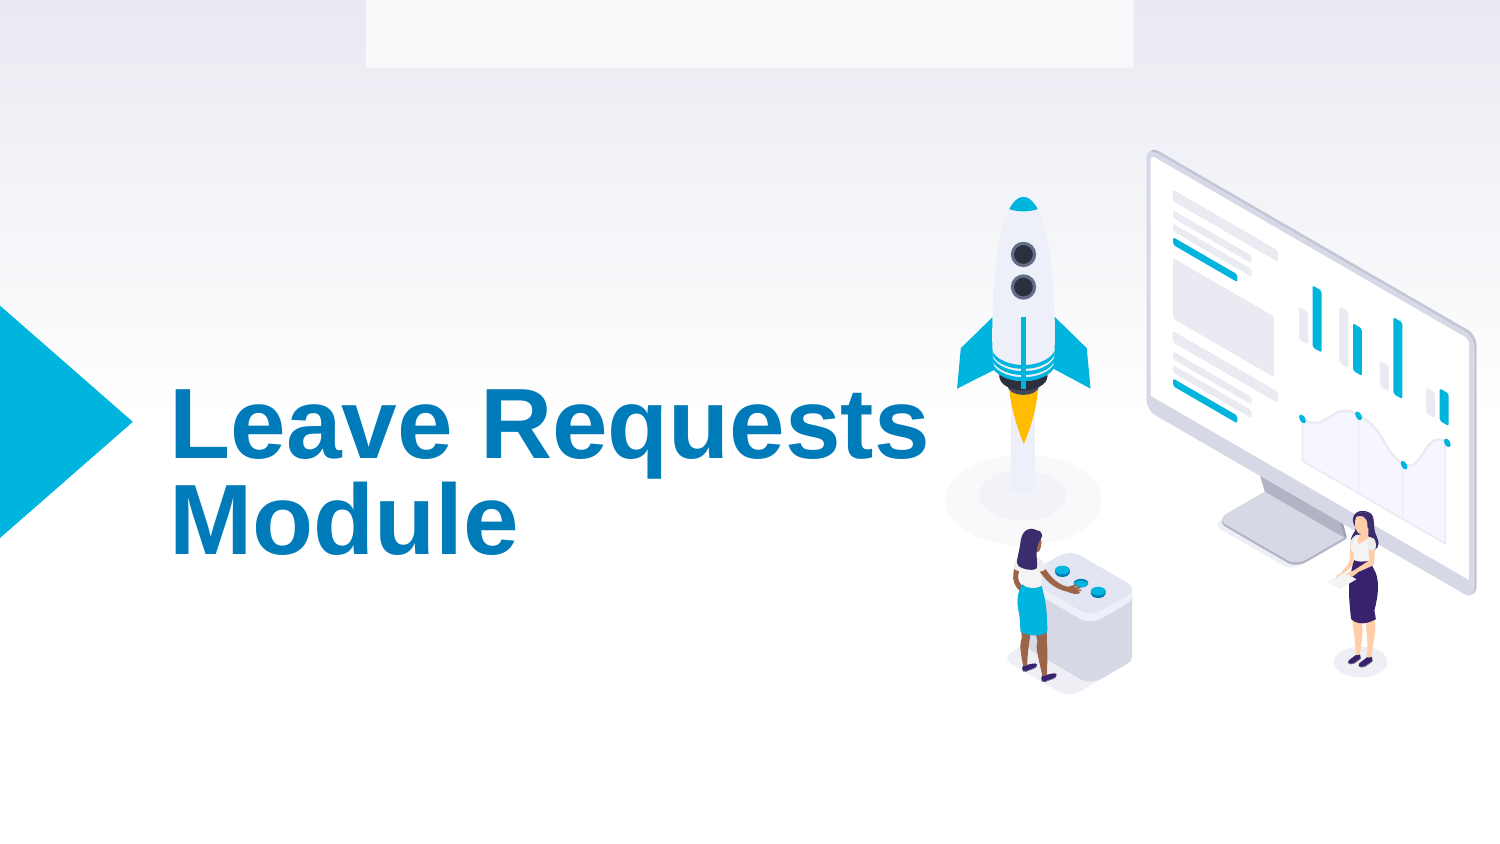

Environment Configuration and Account Setup

# Leave Requests Module